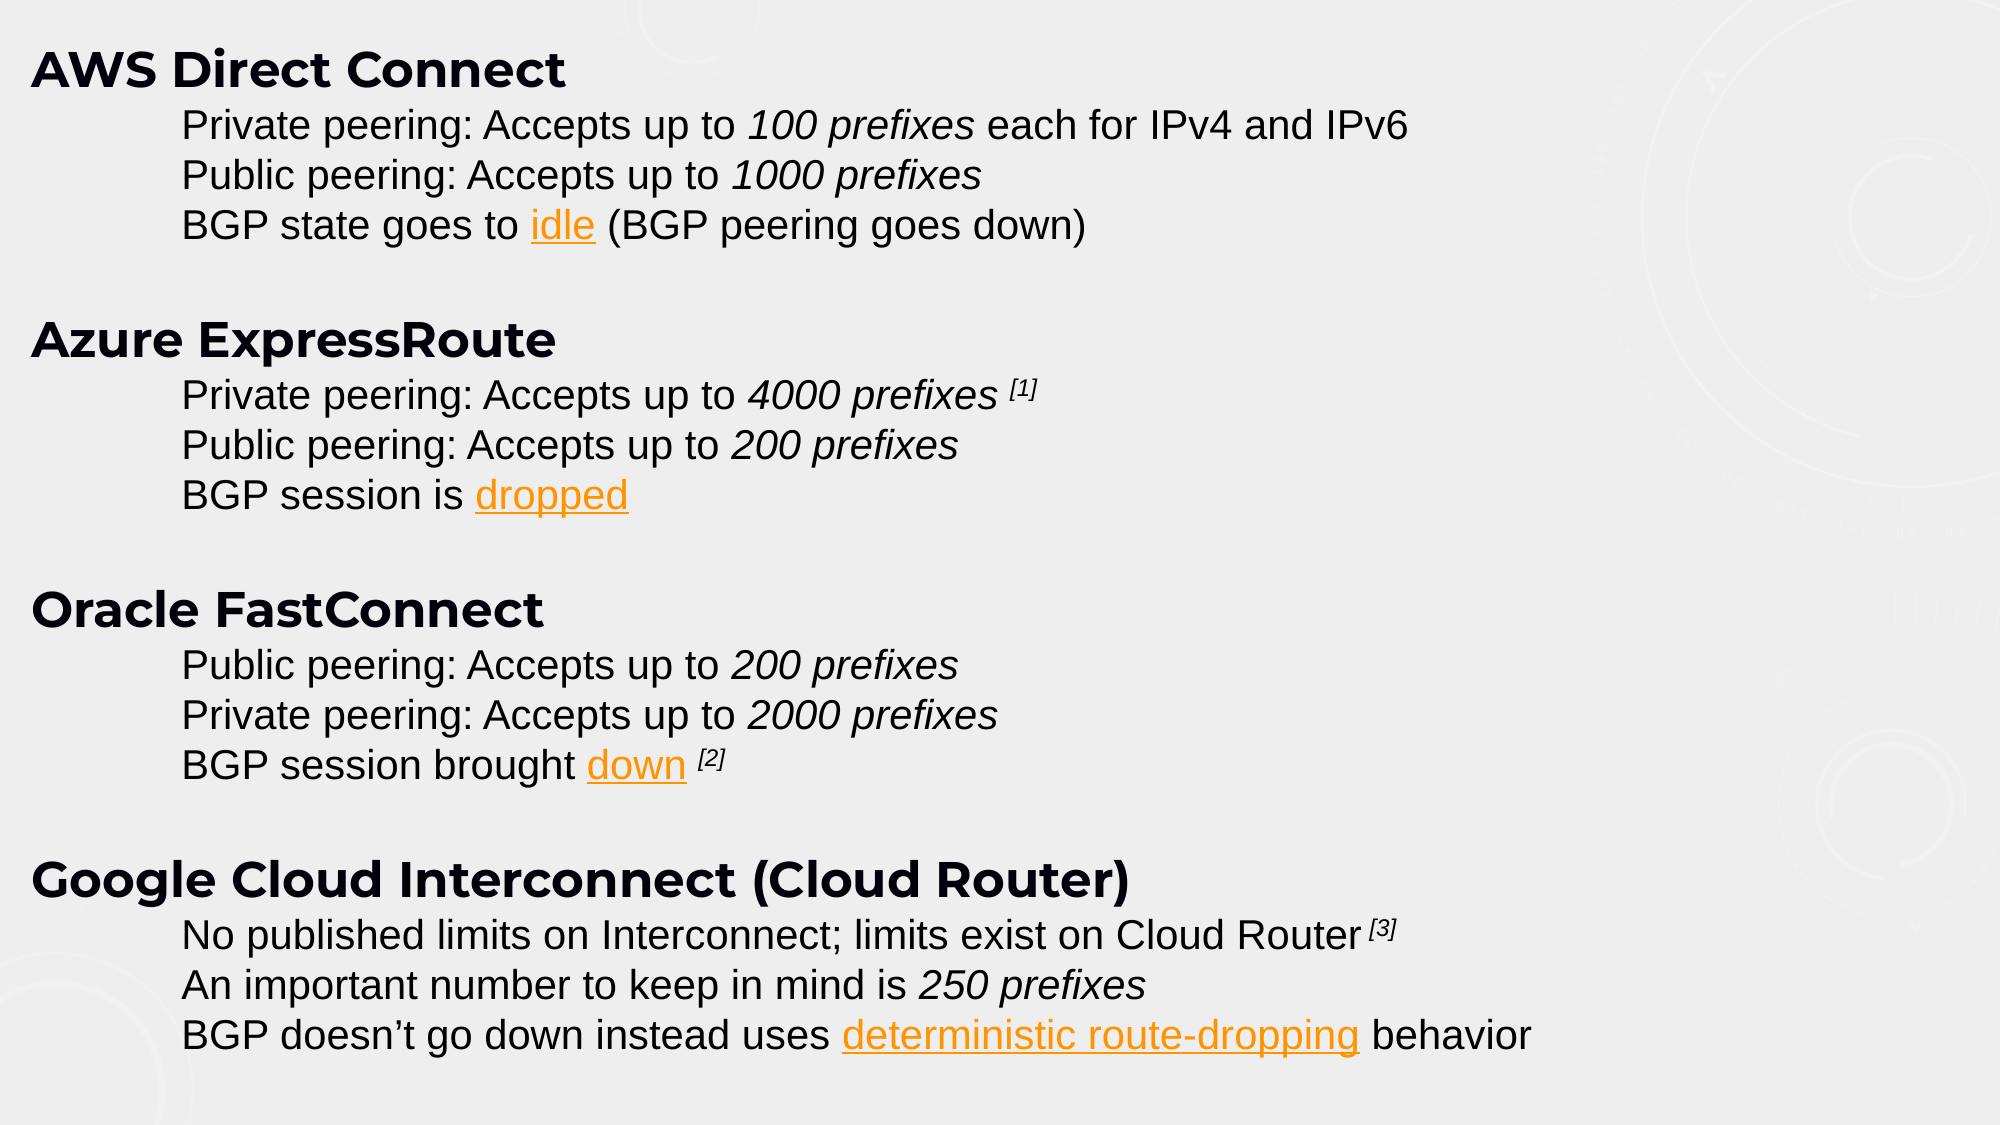

AWS Direct Connect
	Private peering: Accepts up to 100 prefixes each for IPv4 and IPv6
	Public peering: Accepts up to 1000 prefixes
	BGP state goes to idle (BGP peering goes down)
Azure ExpressRoute
	Private peering: Accepts up to 4000 prefixes [1]
	Public peering: Accepts up to 200 prefixes
	BGP session is dropped
Oracle FastConnect
	Public peering: Accepts up to 200 prefixes
	Private peering: Accepts up to 2000 prefixes
	BGP session brought down [2]
Google Cloud Interconnect (Cloud Router)
	No published limits on Interconnect; limits exist on Cloud Router [3]
	An important number to keep in mind is 250 prefixes
	BGP doesn’t go down instead uses deterministic route-dropping behavior